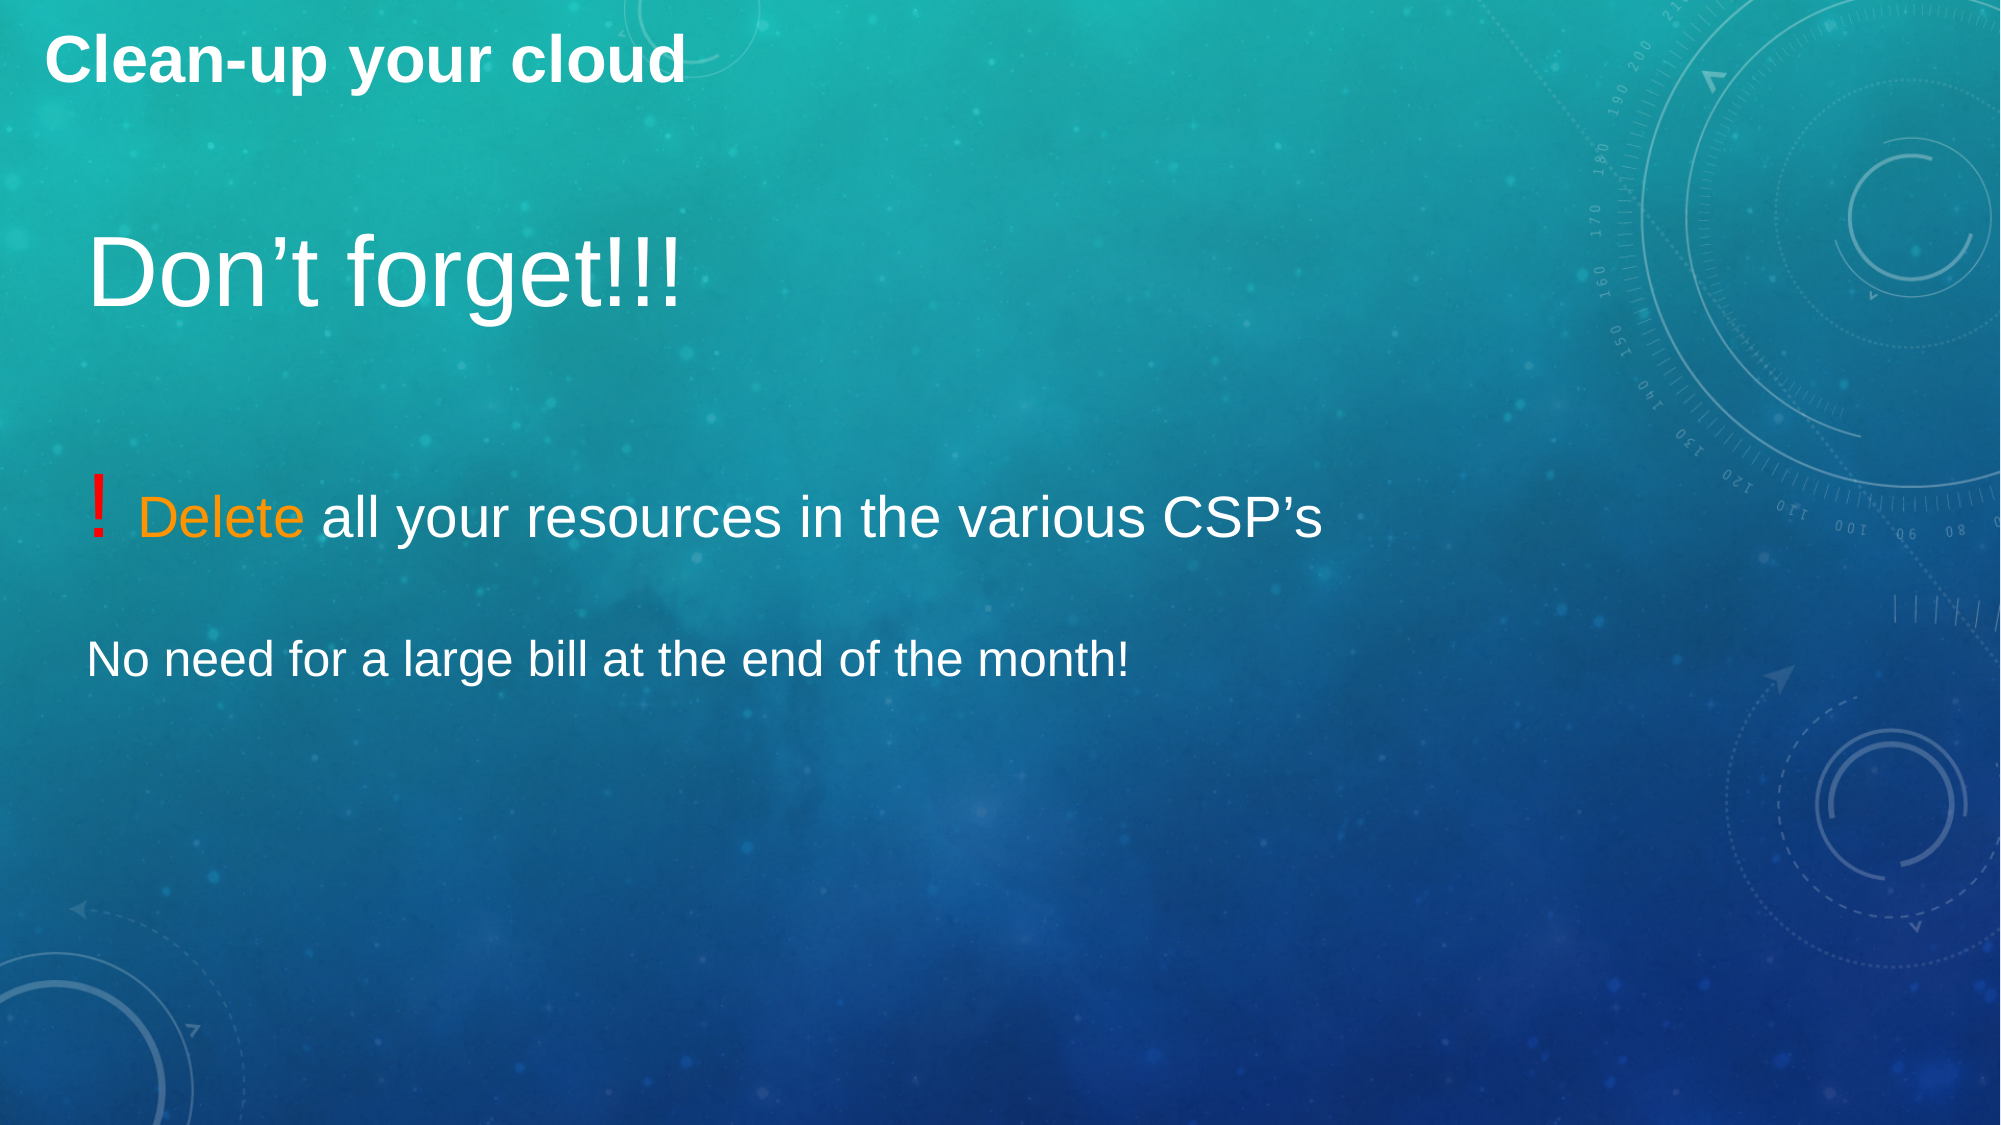

Clean-up your cloud
Don’t forget!!!

! Delete all your resources in the various CSP’s

No need for a large bill at the end of the month!